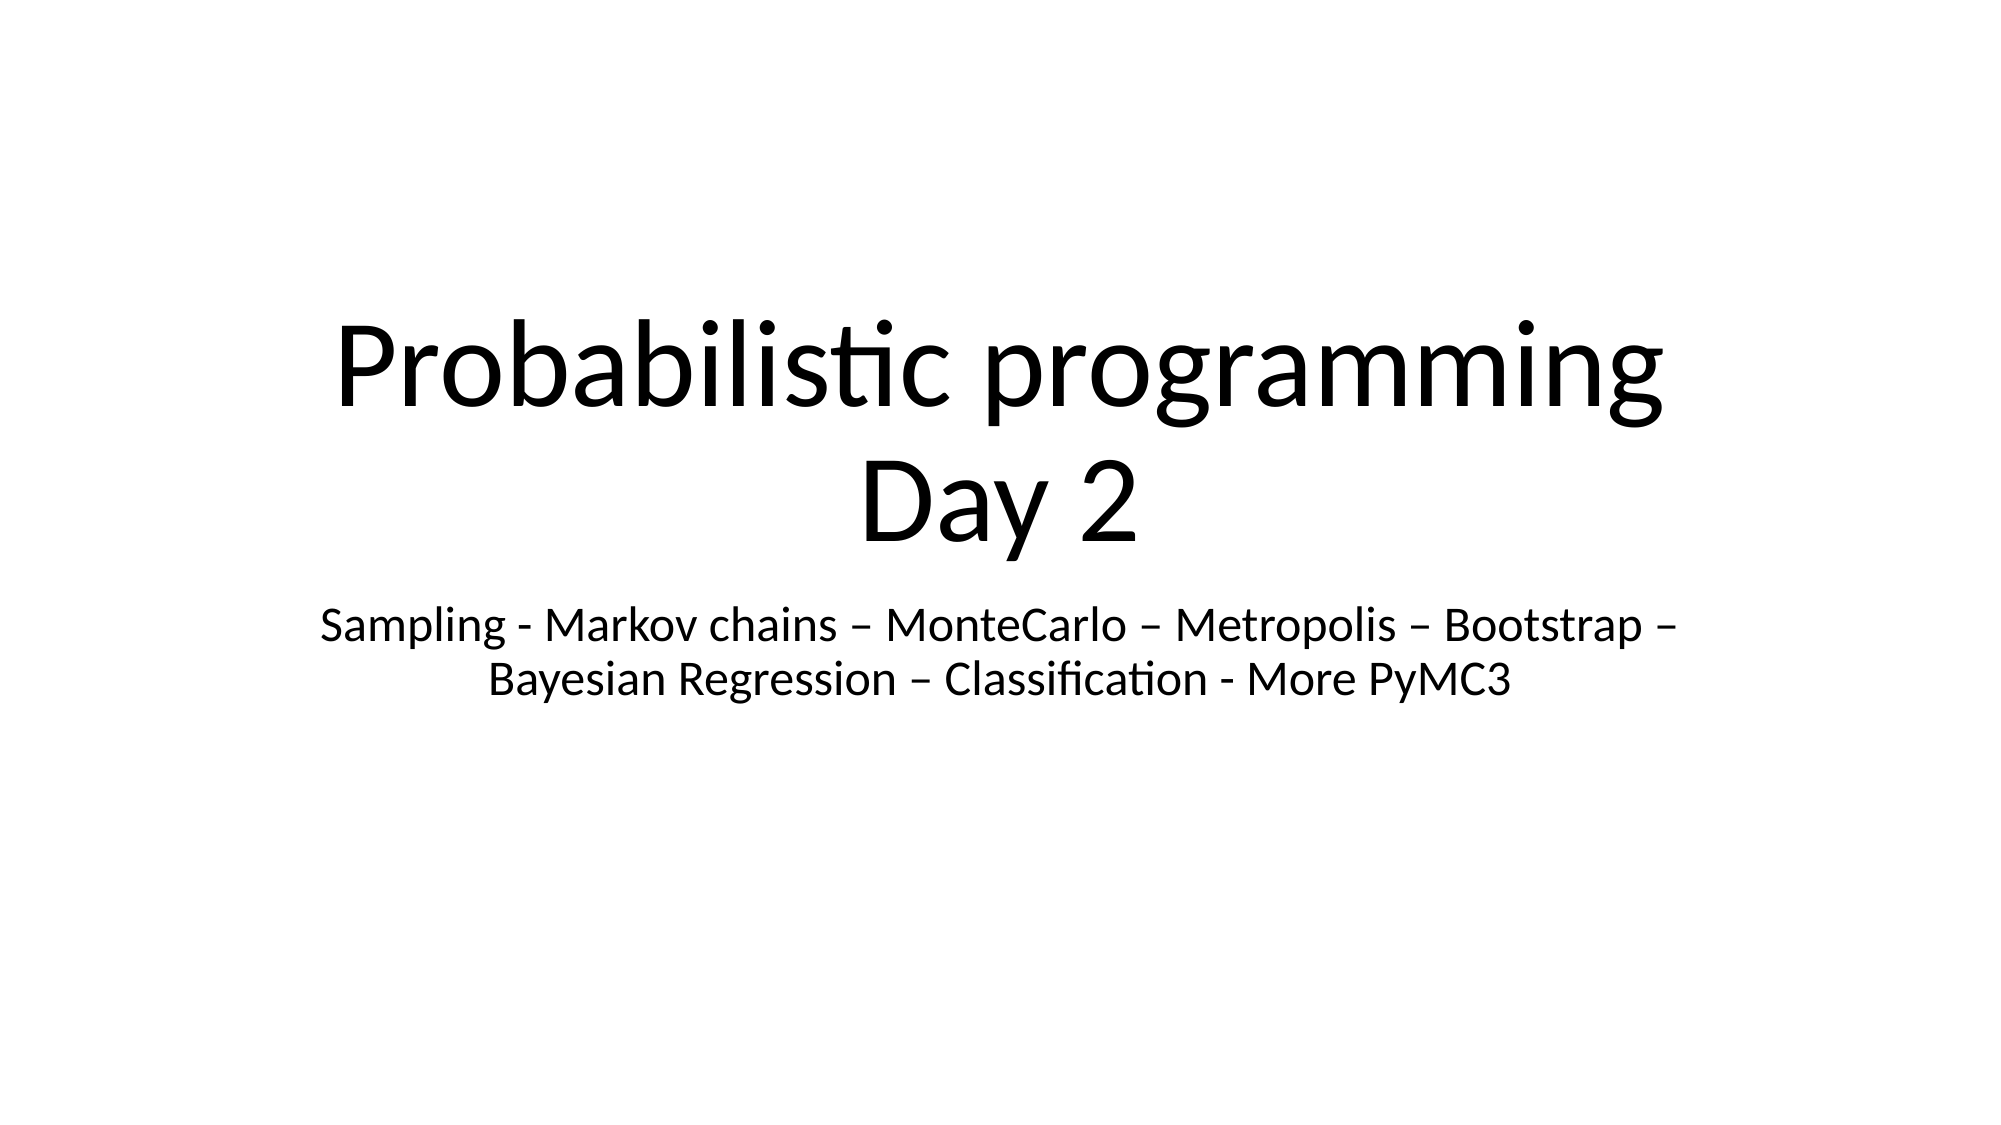

# Probabilistic programming Day 2
Sampling - Markov chains – MonteCarlo – Metropolis – Bootstrap – Bayesian Regression – Classification - More PyMC3